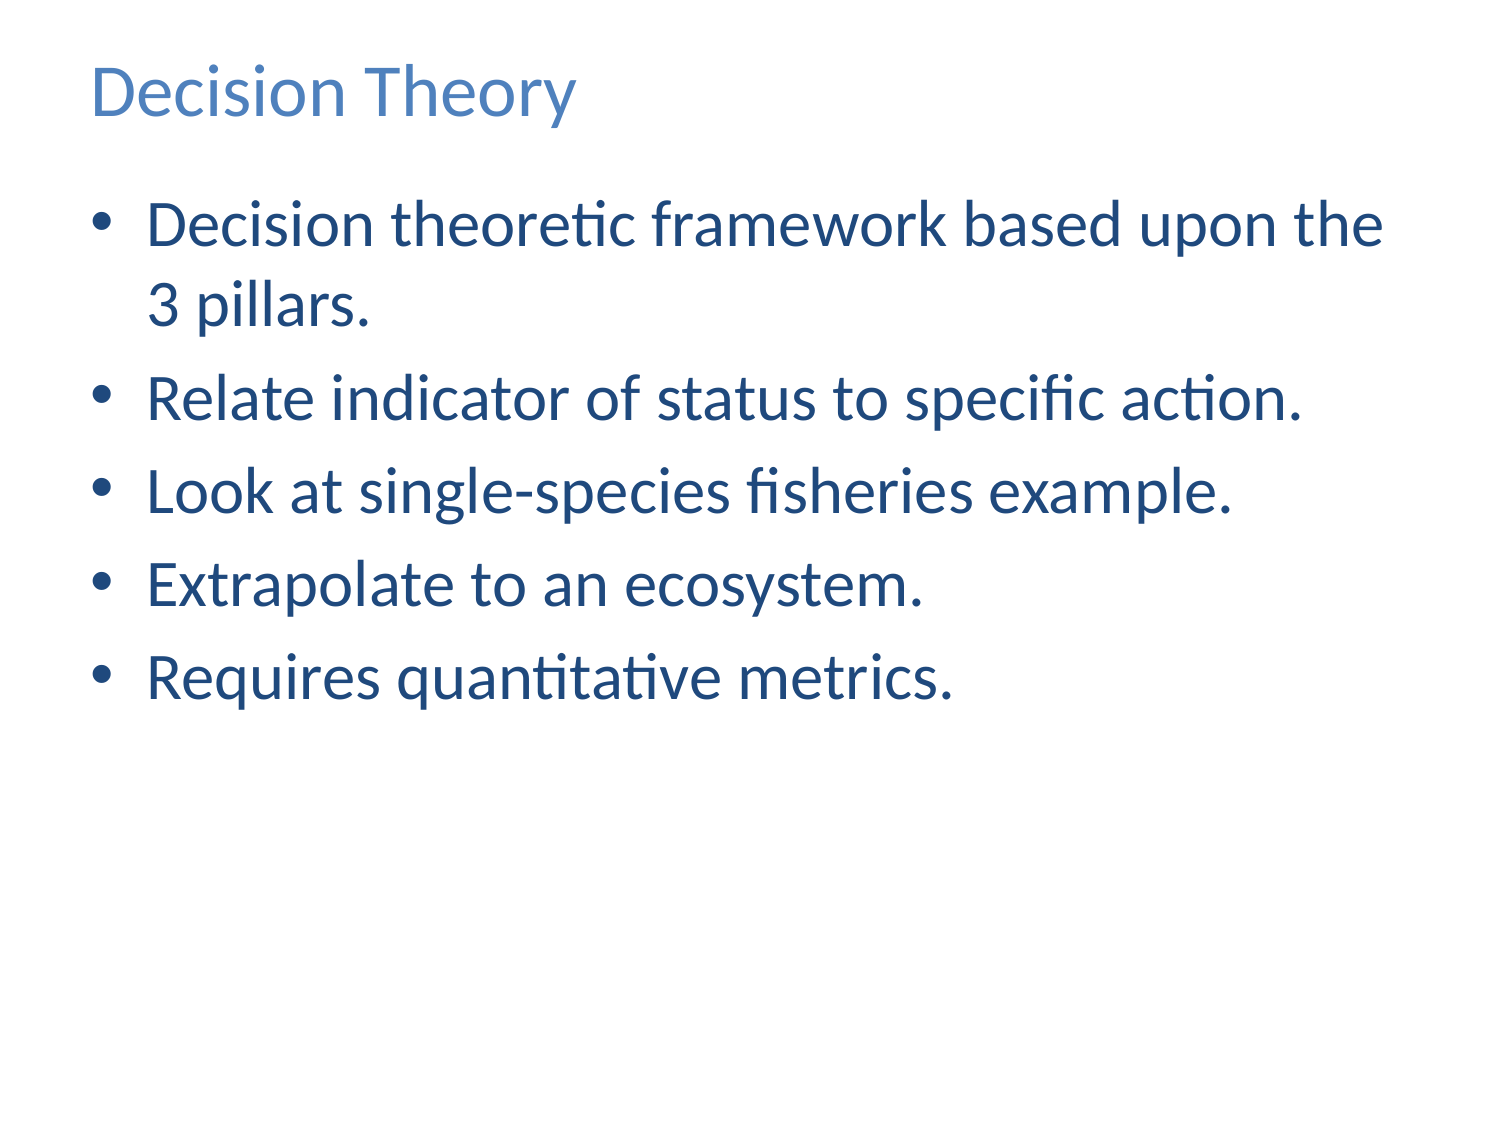

# Decision Theory
Decision theoretic framework based upon the 3 pillars.
Relate indicator of status to specific action.
Look at single-species fisheries example.
Extrapolate to an ecosystem.
Requires quantitative metrics.